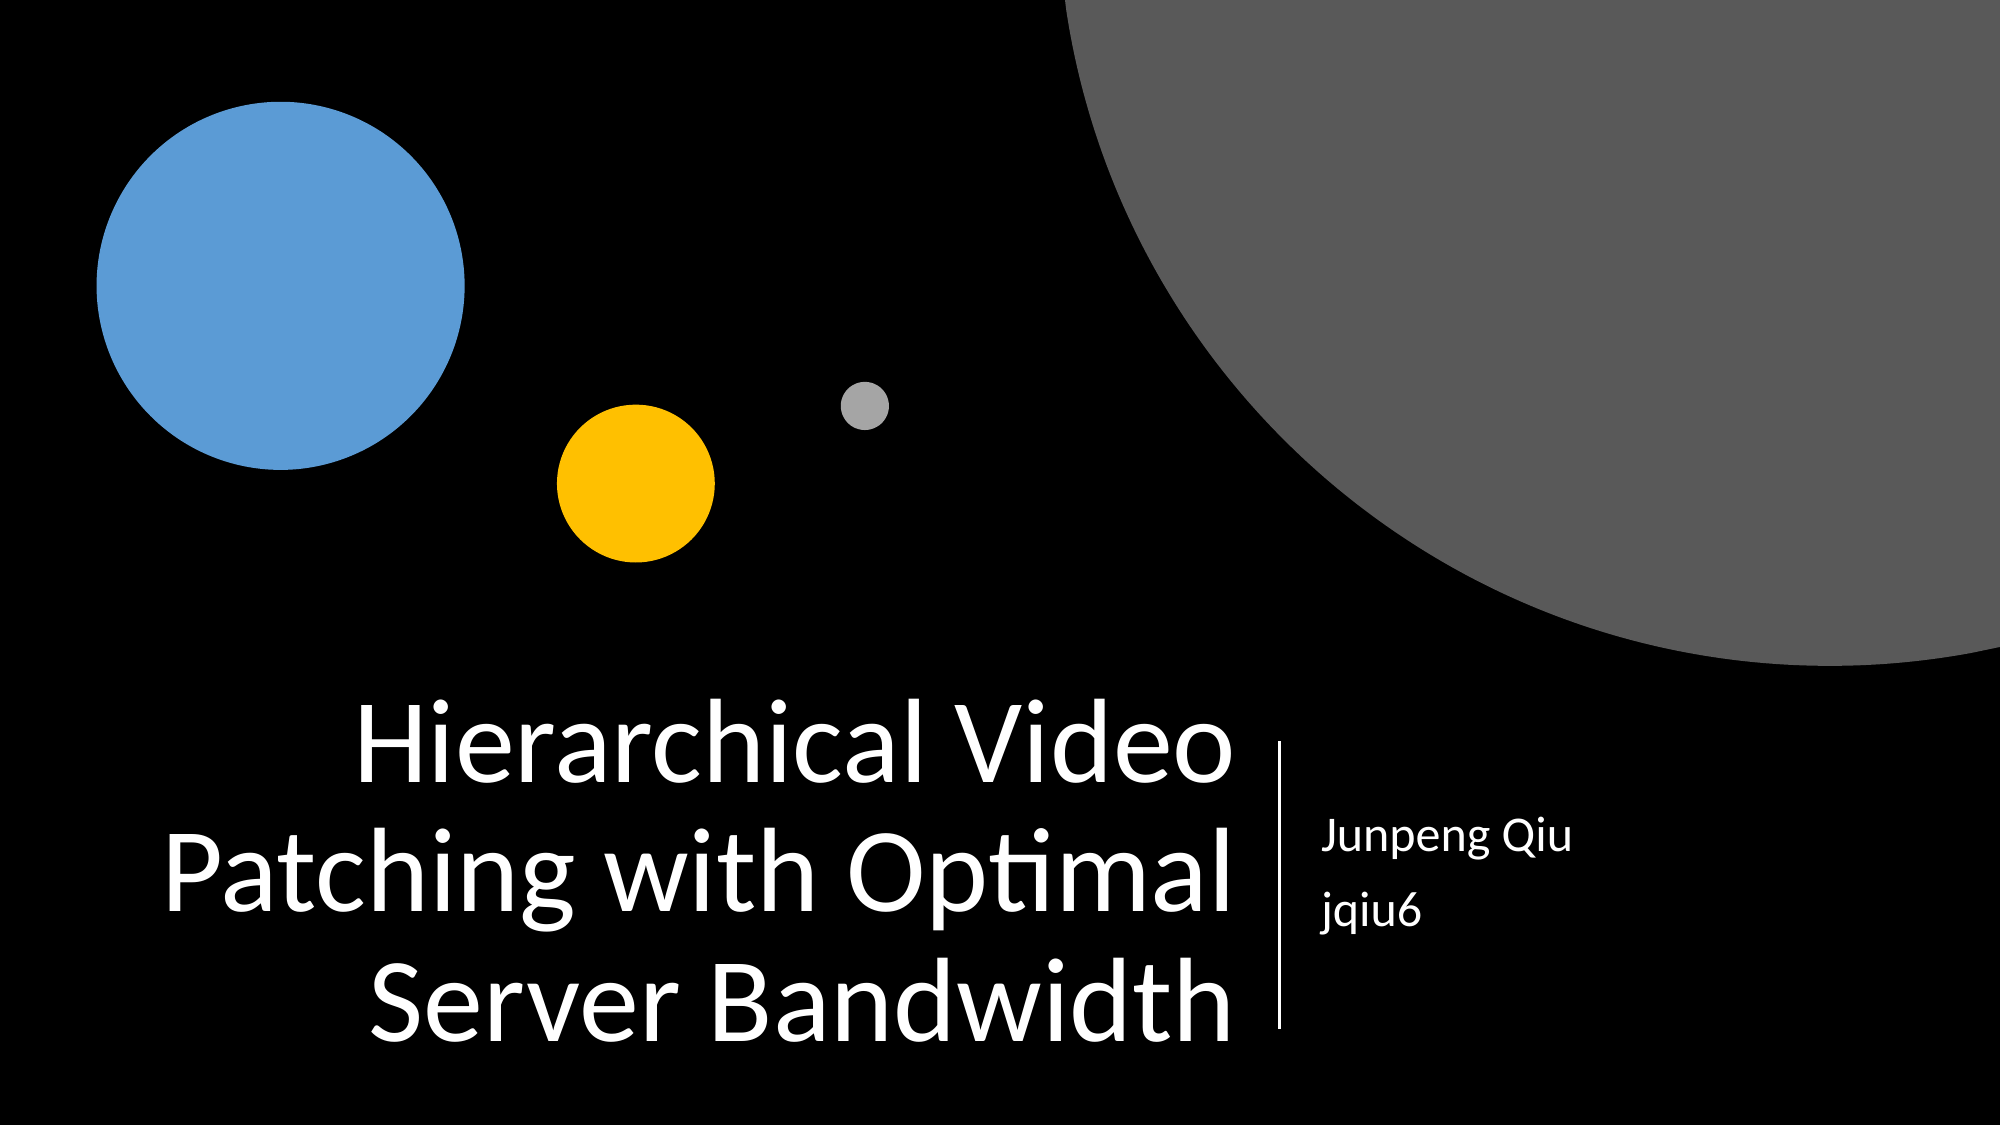

# Hierarchical Video Patching with Optimal Server Bandwidth
Junpeng Qiu
jqiu6